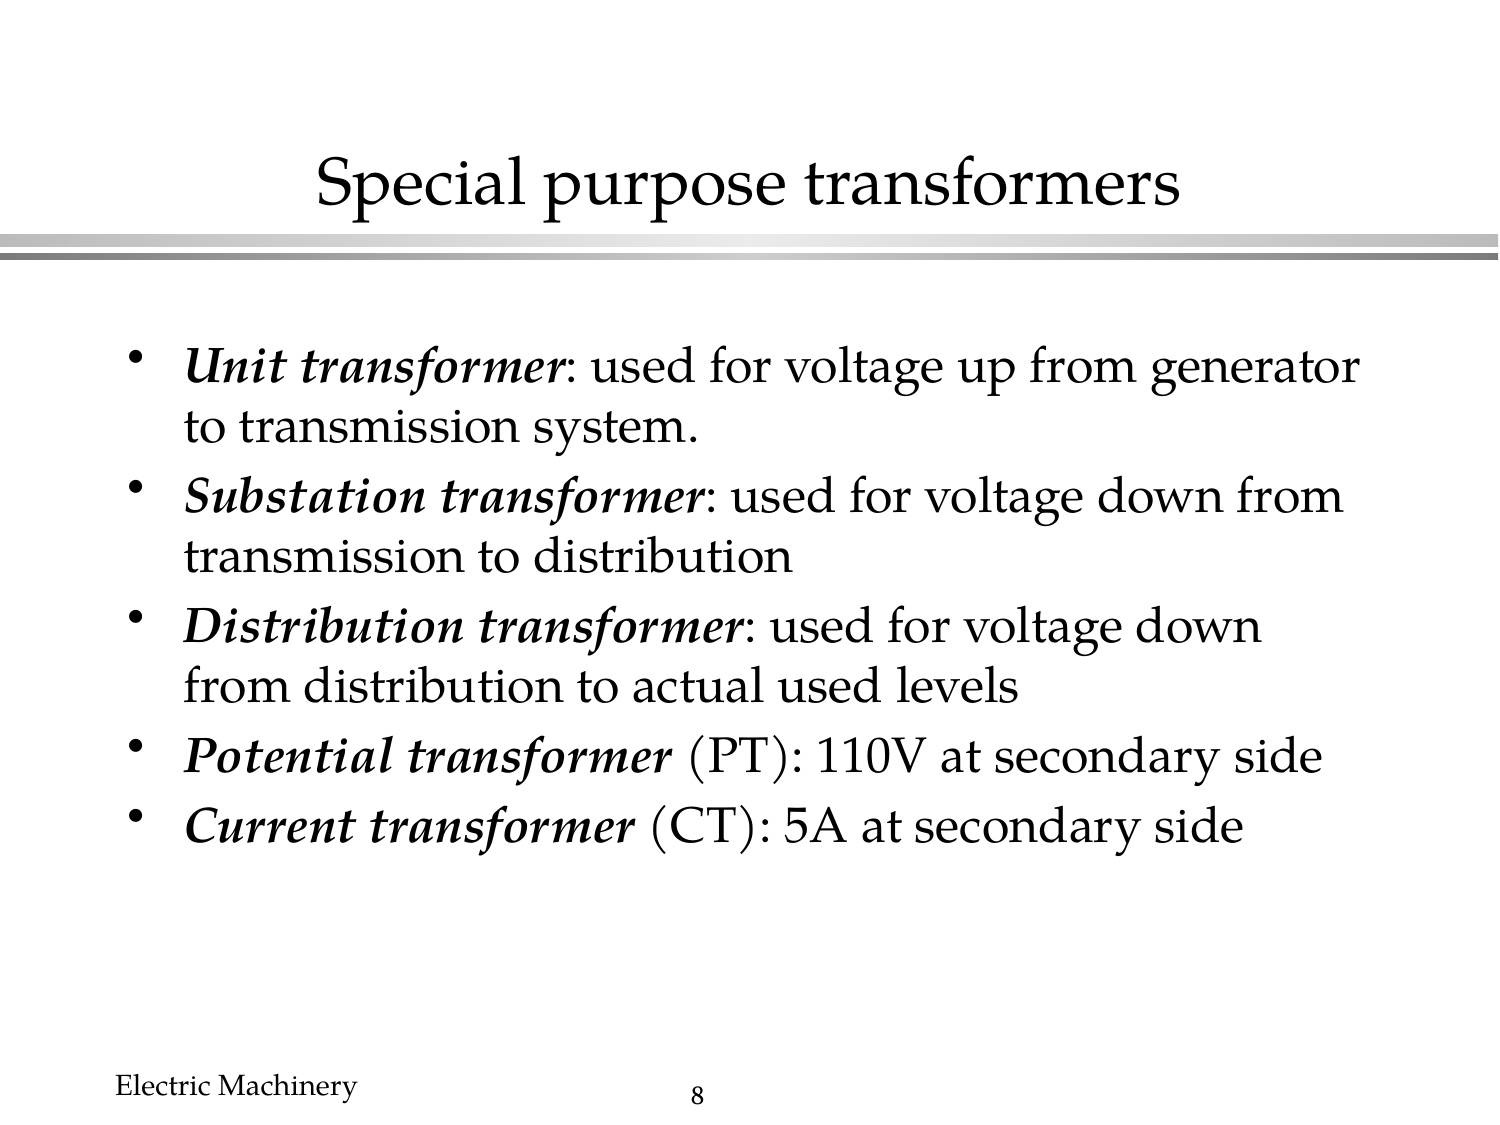

# Special purpose transformers
Unit transformer: used for voltage up from generator to transmission system.
Substation transformer: used for voltage down from transmission to distribution
Distribution transformer: used for voltage down from distribution to actual used levels
Potential transformer (PT): 110V at secondary side
Current transformer (CT): 5A at secondary side
Electric Machinery